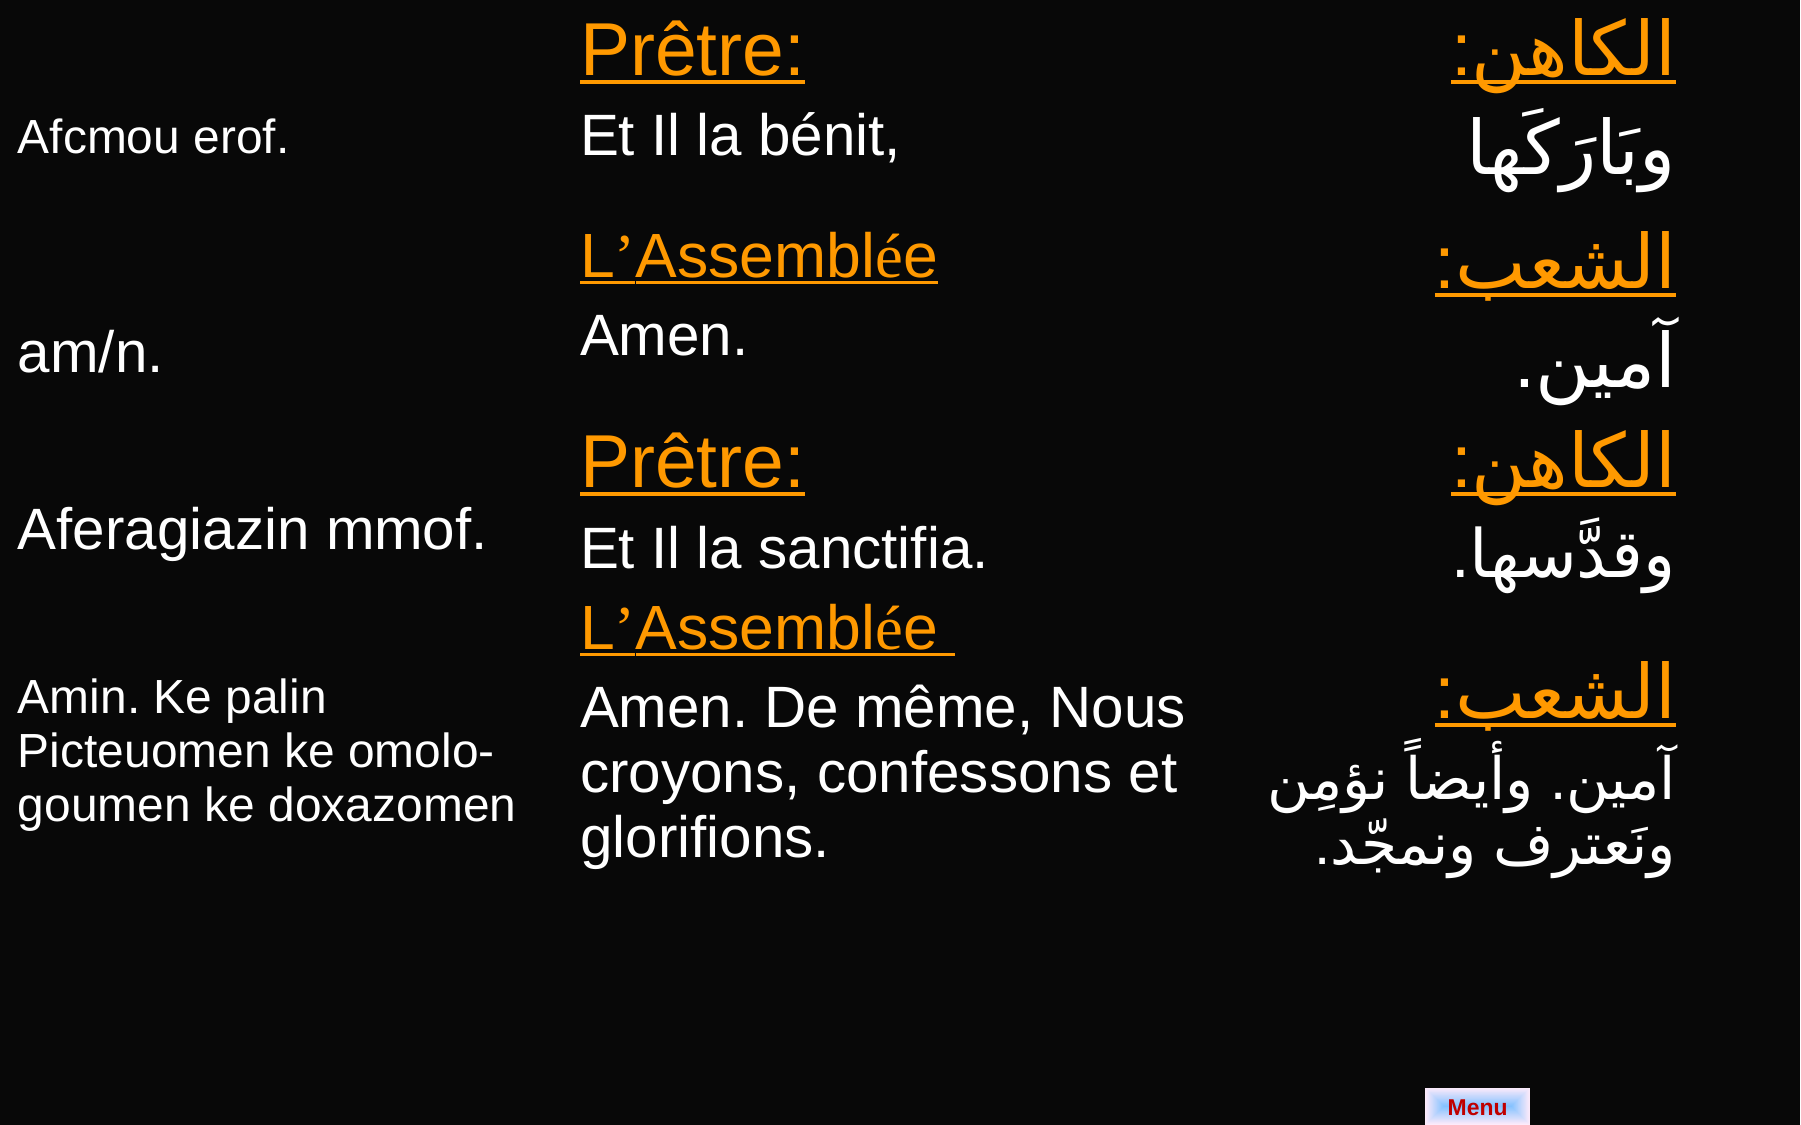

| Afcmou erof. | Prêtre: Et Il la bénit, | الكاهن: وبَارَكَها |
| --- | --- | --- |
| am/n. | L’Assemblée Amen. | الشعب: آمين. |
| Aferagiazin mmof. Amin. Ke palin Picteuomen ke omolo-goumen ke doxazomen | Prêtre: Et Il la sanctifia. L’Assemblée Amen. De même, Nous croyons, confessons et glorifions. | الكاهن: وقدَّسها. الشعب: آمين. وأيضاً نؤمِن ونَعترف ونمجّد. |

Menu